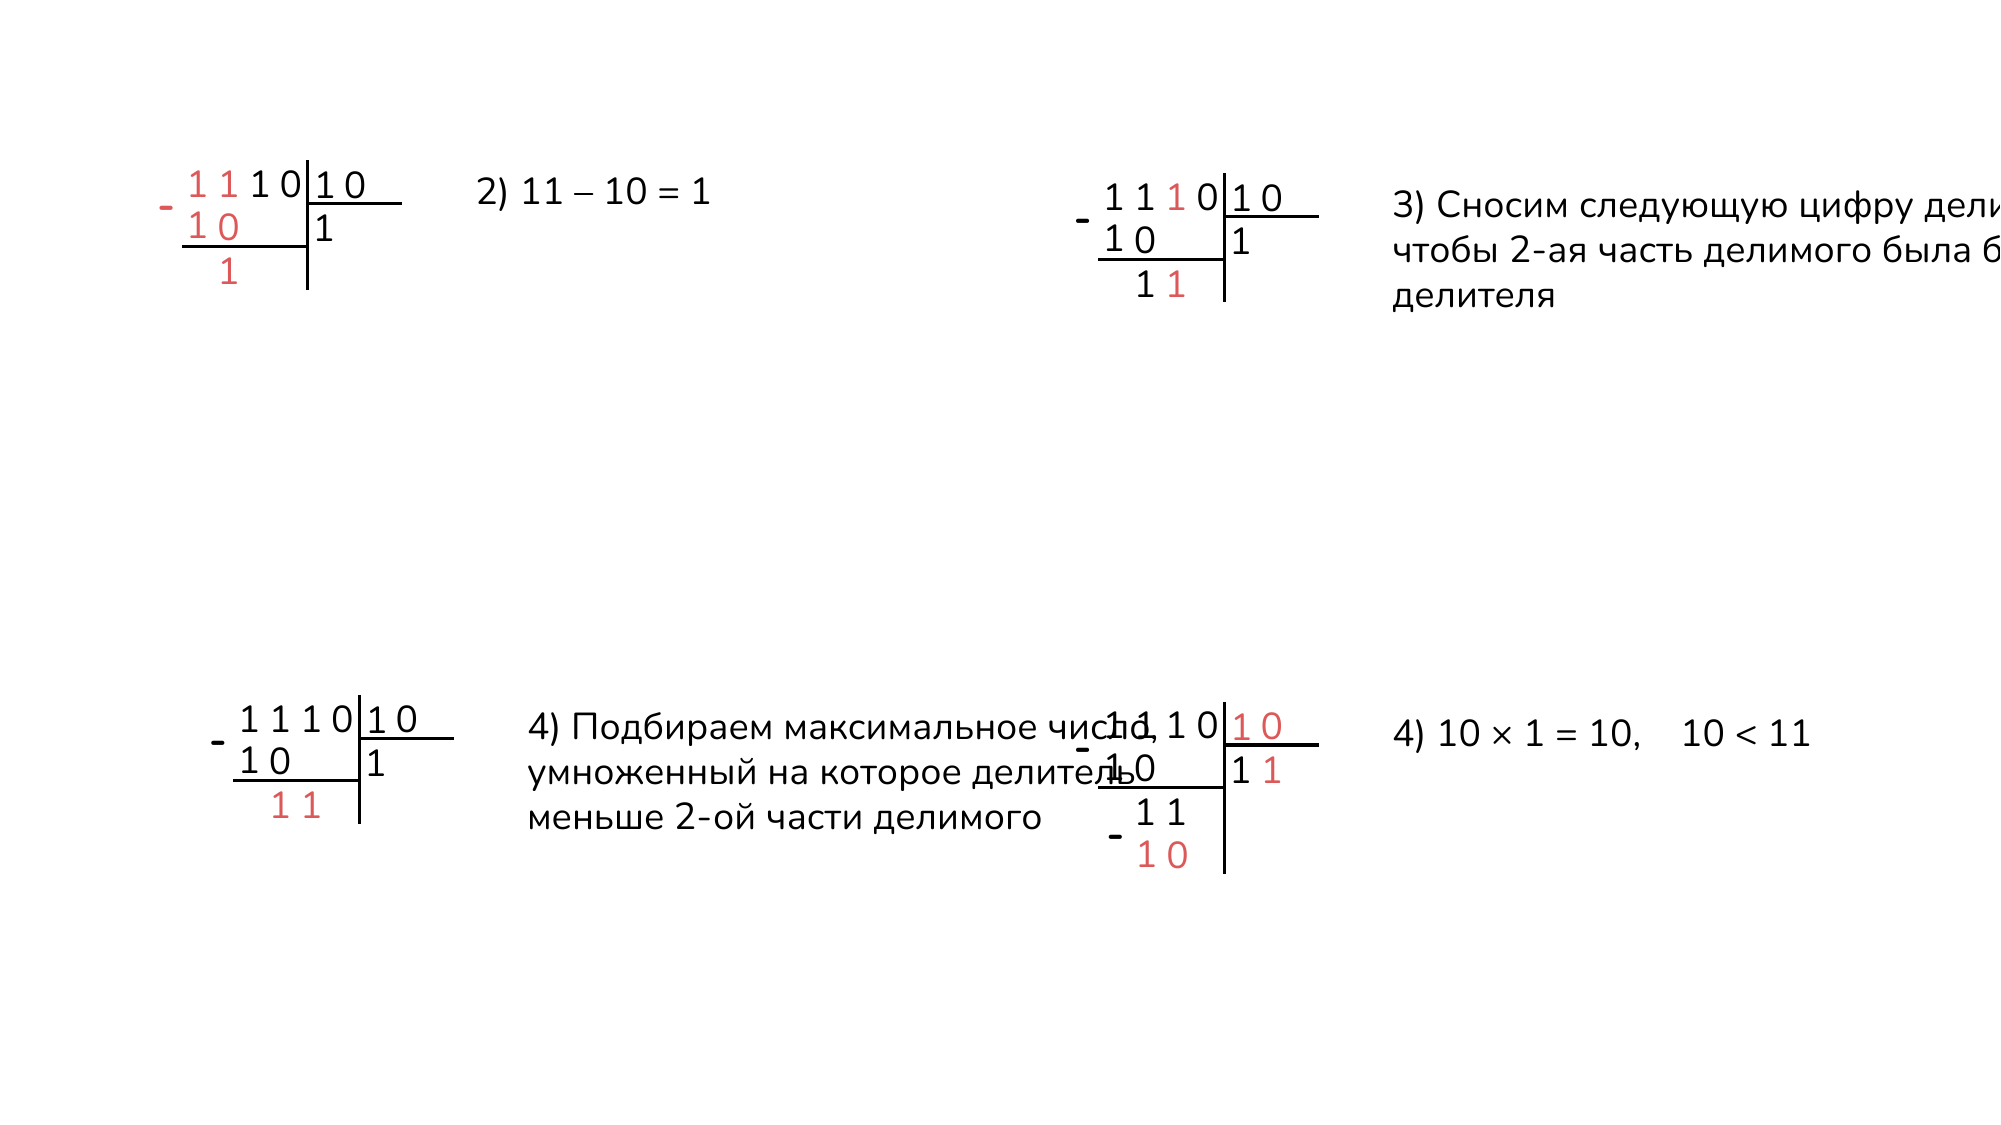

2) 11 – 10 = 1
1
0
1
1
0

1
-
1
0

1
1

1

1
3) Сносим следующую цифру делимого, чтобы 2-ая часть делимого была больше делителя
1
0
1
1
0

1
-
1
0

1
1

1

1

1
4) Подбираем максимальное число, умноженный на которое делитель меньше 2-ой части делимого
1
0
1
1
0

1
-
1
0

1
1

1

1

1
4) 10 × 1 = 10,    10 < 11
1
0
1
1
0

1
-
1
0

1
1
1
1

1
-
1
0

1